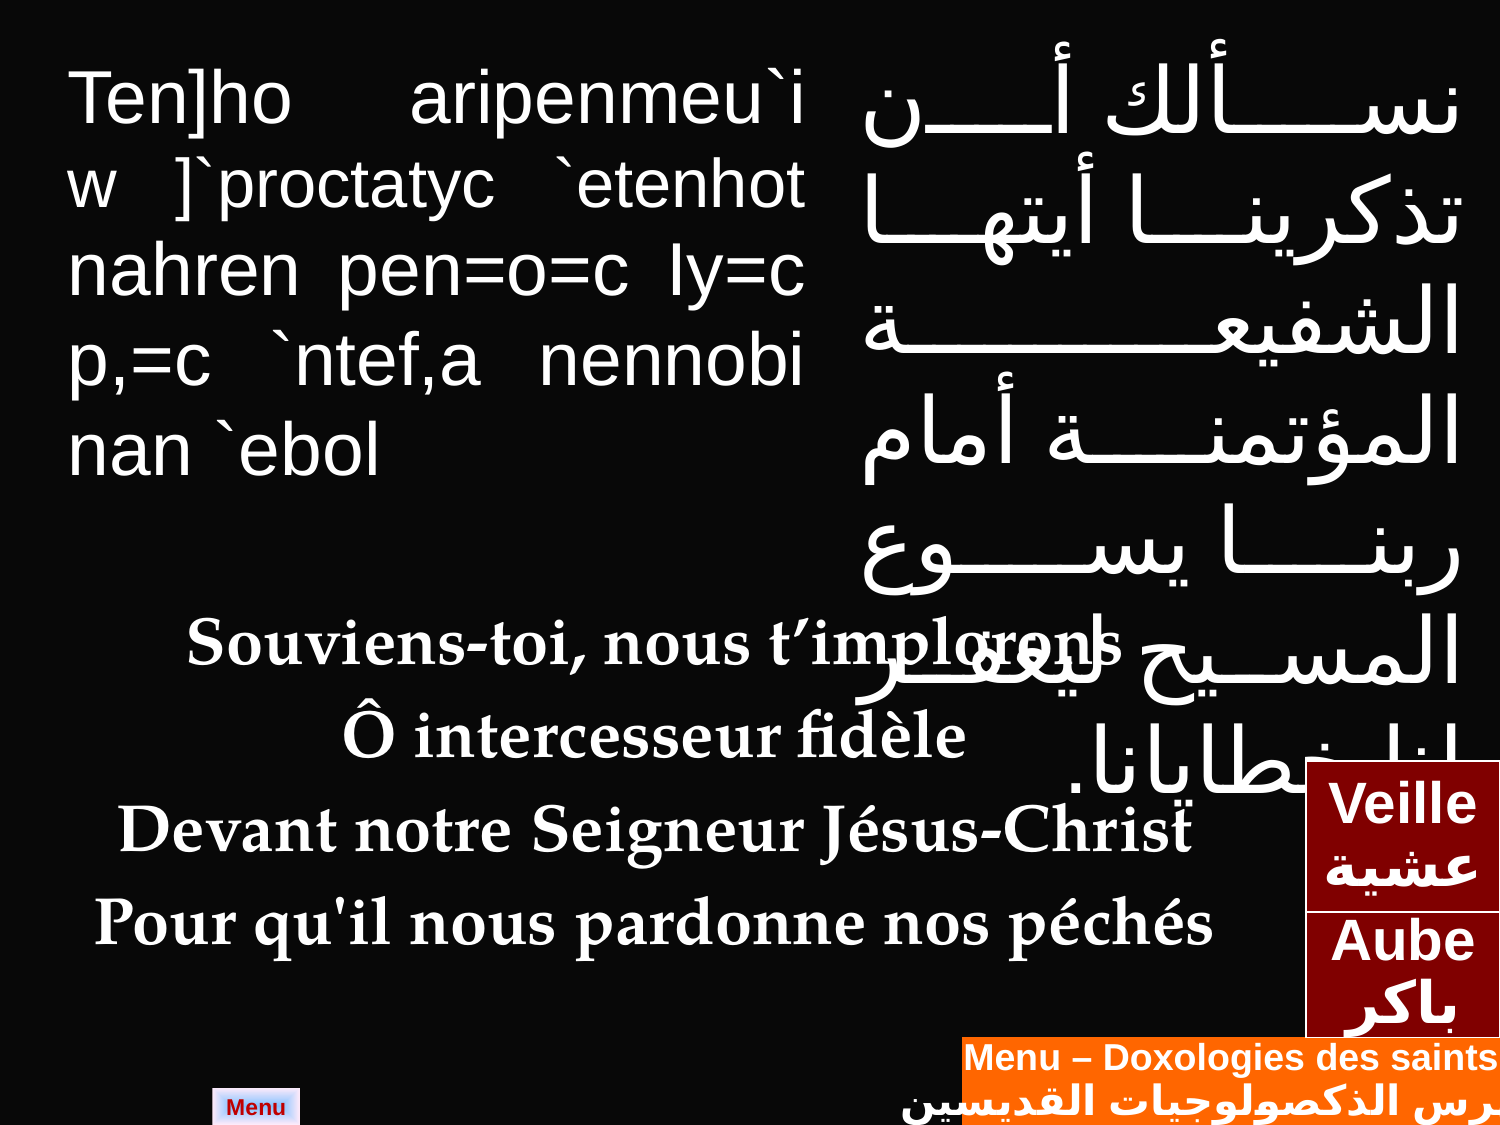

نسألك أن تذكرينا أيتها الشفيعة المؤتمنة أمام ربنا يسوع المسيح ليغفر لنا خطايانا.
Ten]ho aripenmeu`i w ]`proctatyc `etenhot nahren pen=o=c Iy=c p,=c `ntef,a nennobi nan `ebol
Souviens-toi, nous t’implorons
Ô intercesseur fidèle
Devant notre Seigneur Jésus-Christ
Pour qu'il nous pardonne nos péchés
Veille
عشية
Aube
باكر
Menu – Doxologies des saints
 فهرس الذكصولوجيات القديسين
Menu